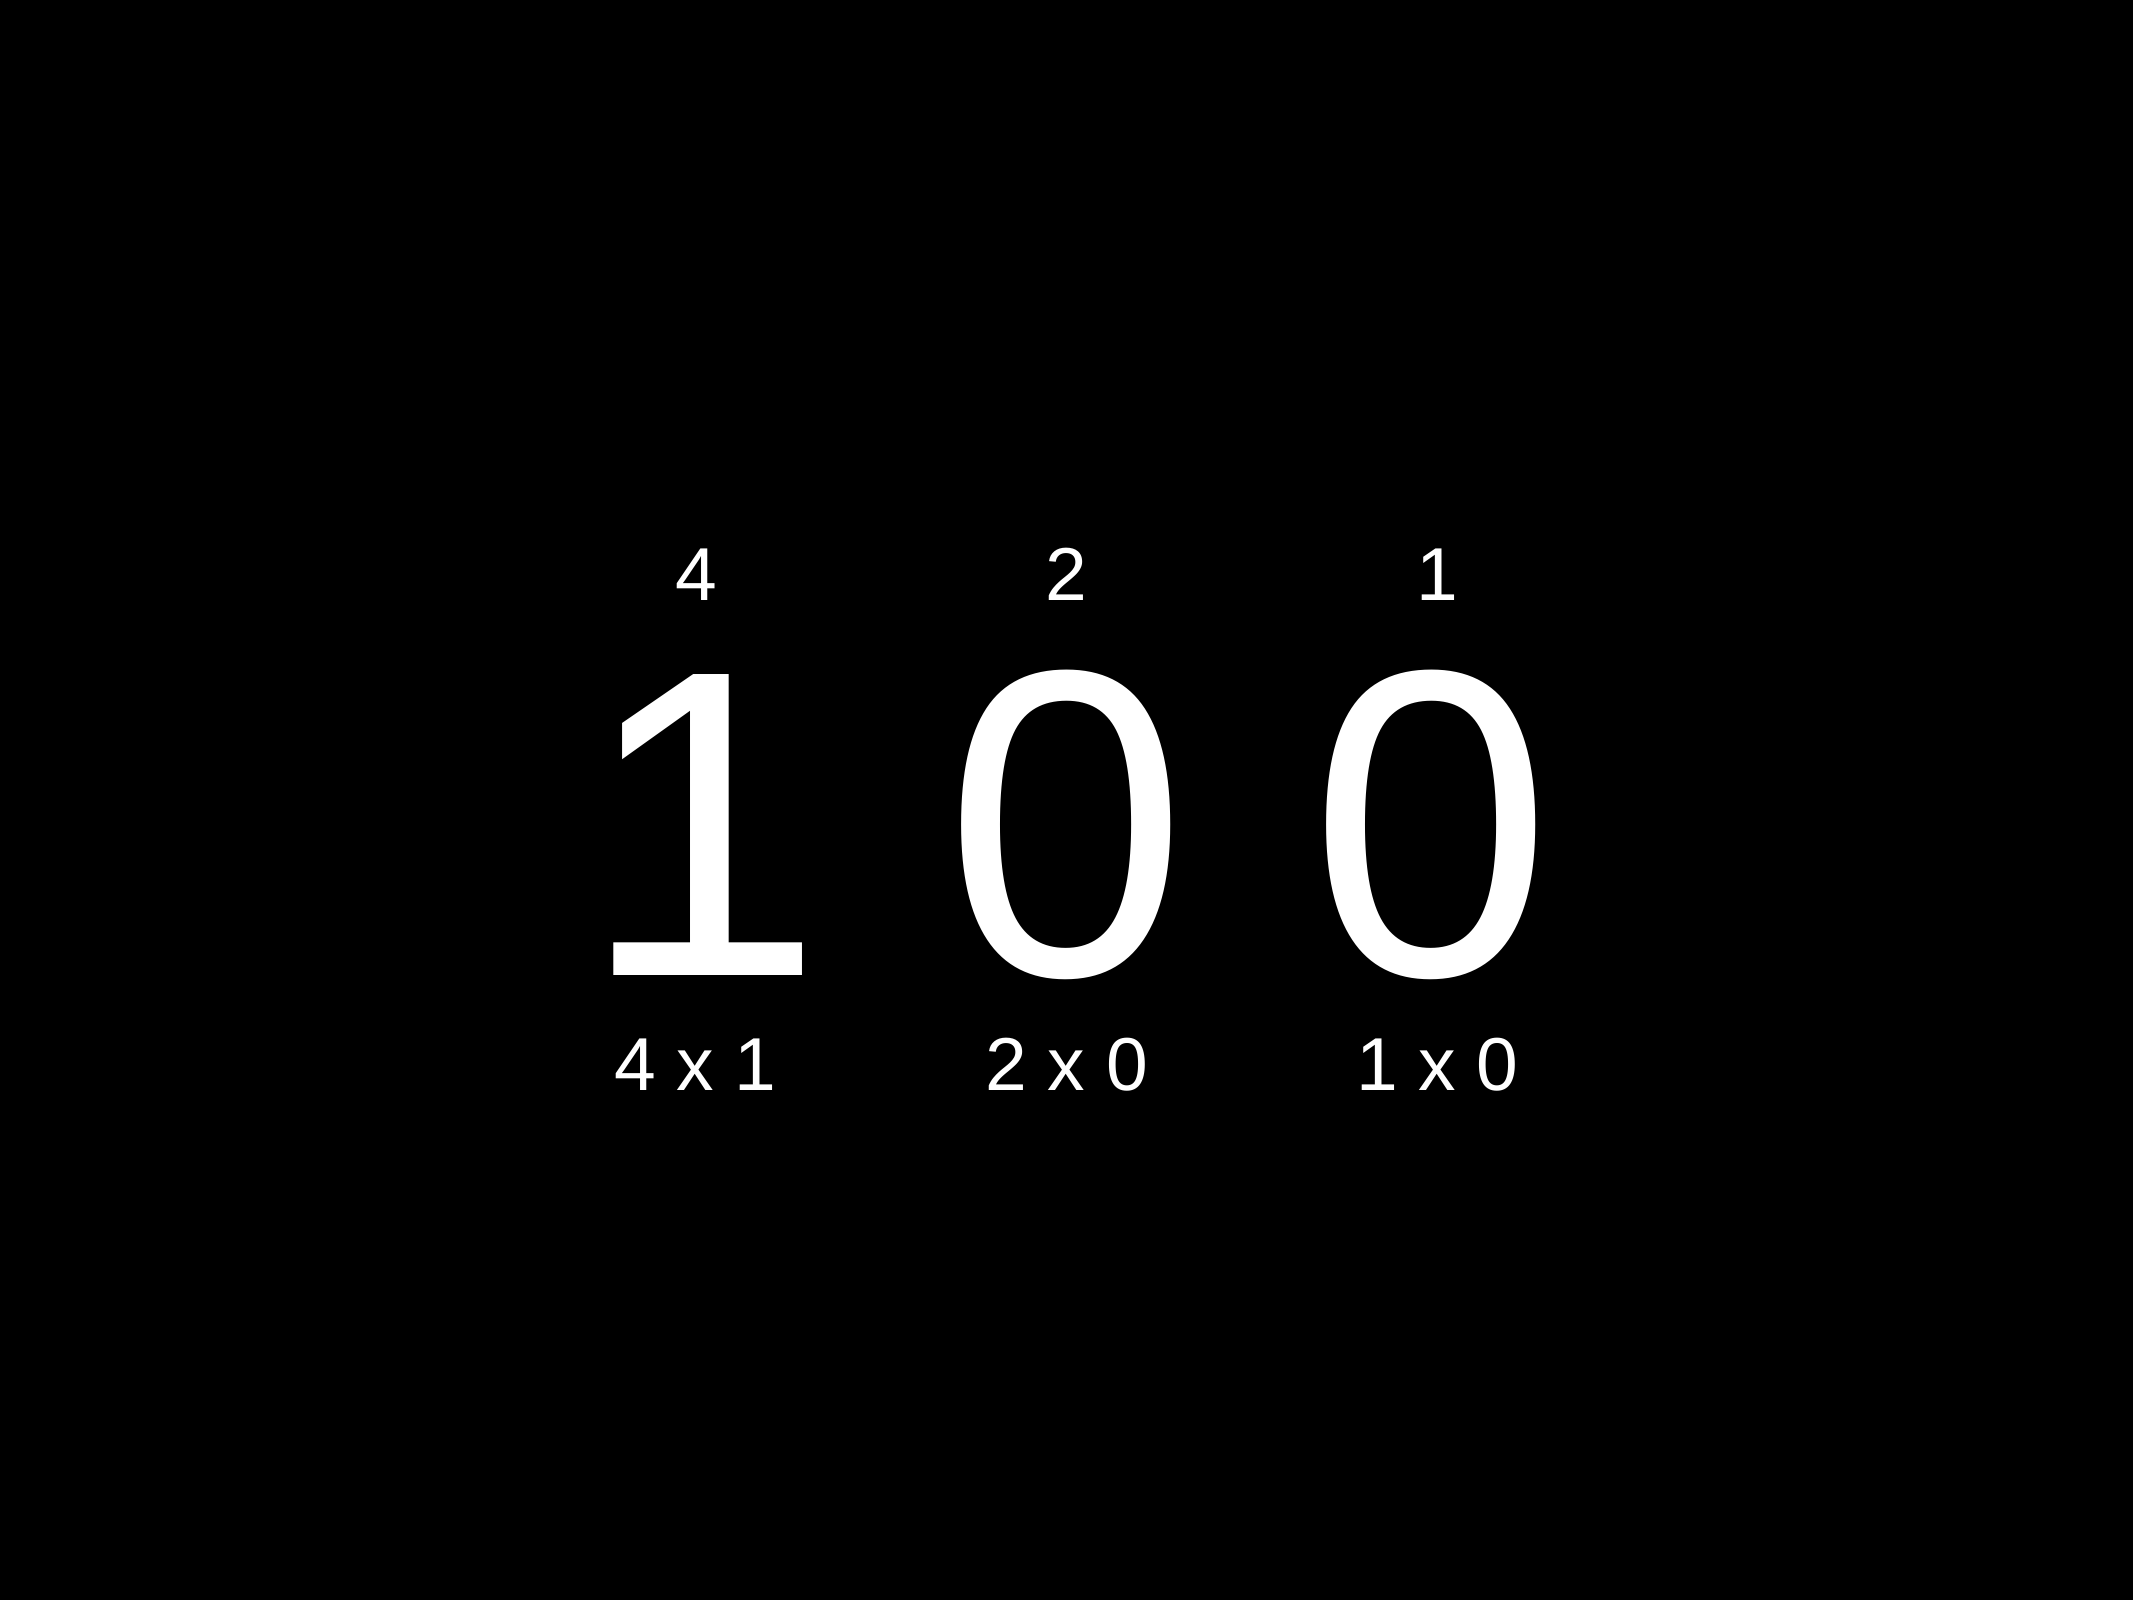

4
2
1
# 1 0 0
4 x 1
2 x 0
1 x 0